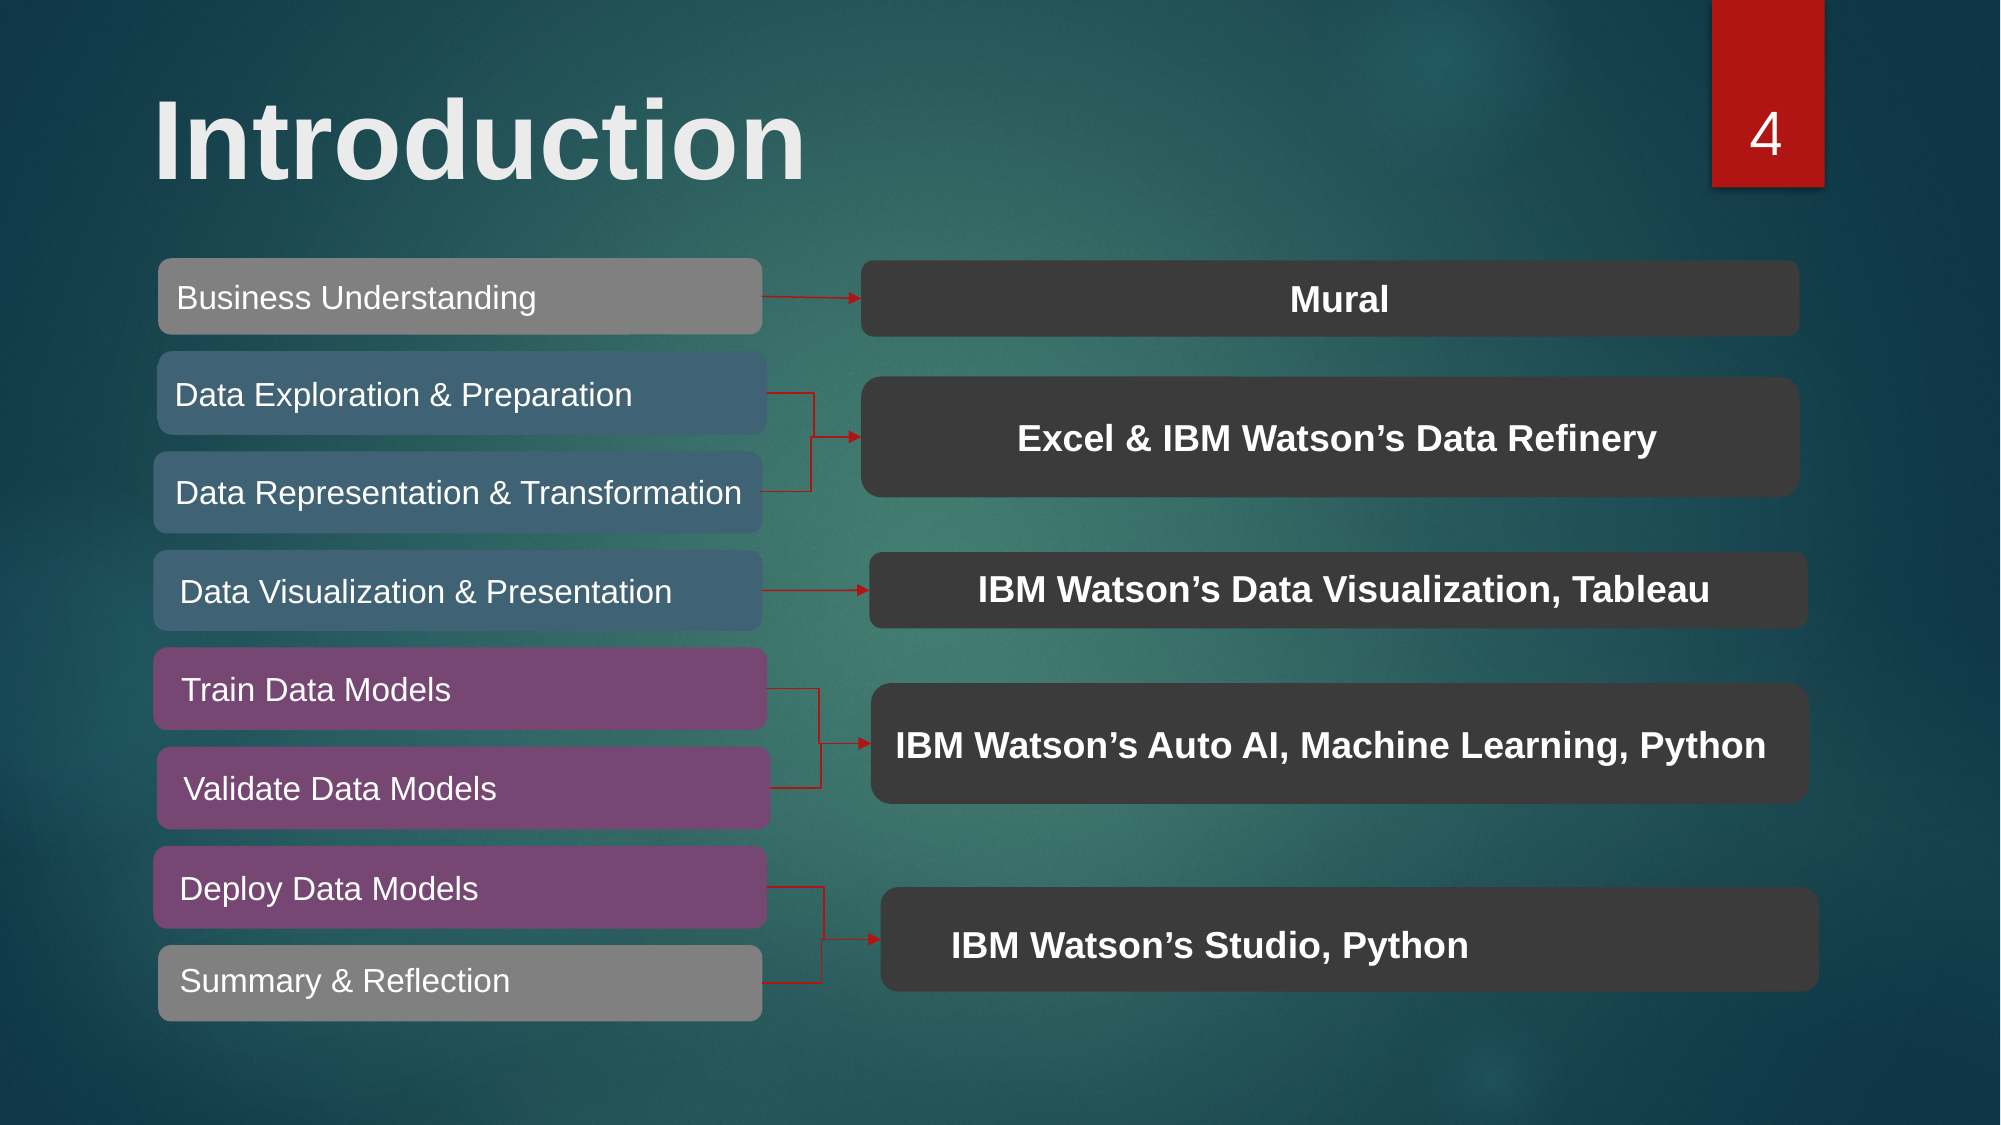

4
# Introduction

Business Understanding

Mural

Data Exploration & Preparation

Excel & IBM Watson’s Data Refinery

Data Representation & Transformation

Data Visualization & Presentation

IBM Watson’s Data Visualization, Tableau

Train Data Models

IBM Watson’s Auto AI, Machine Learning, Python

Validate Data Models

Deploy Data Models

IBM Watson’s Studio, Python

Summary & Reflection